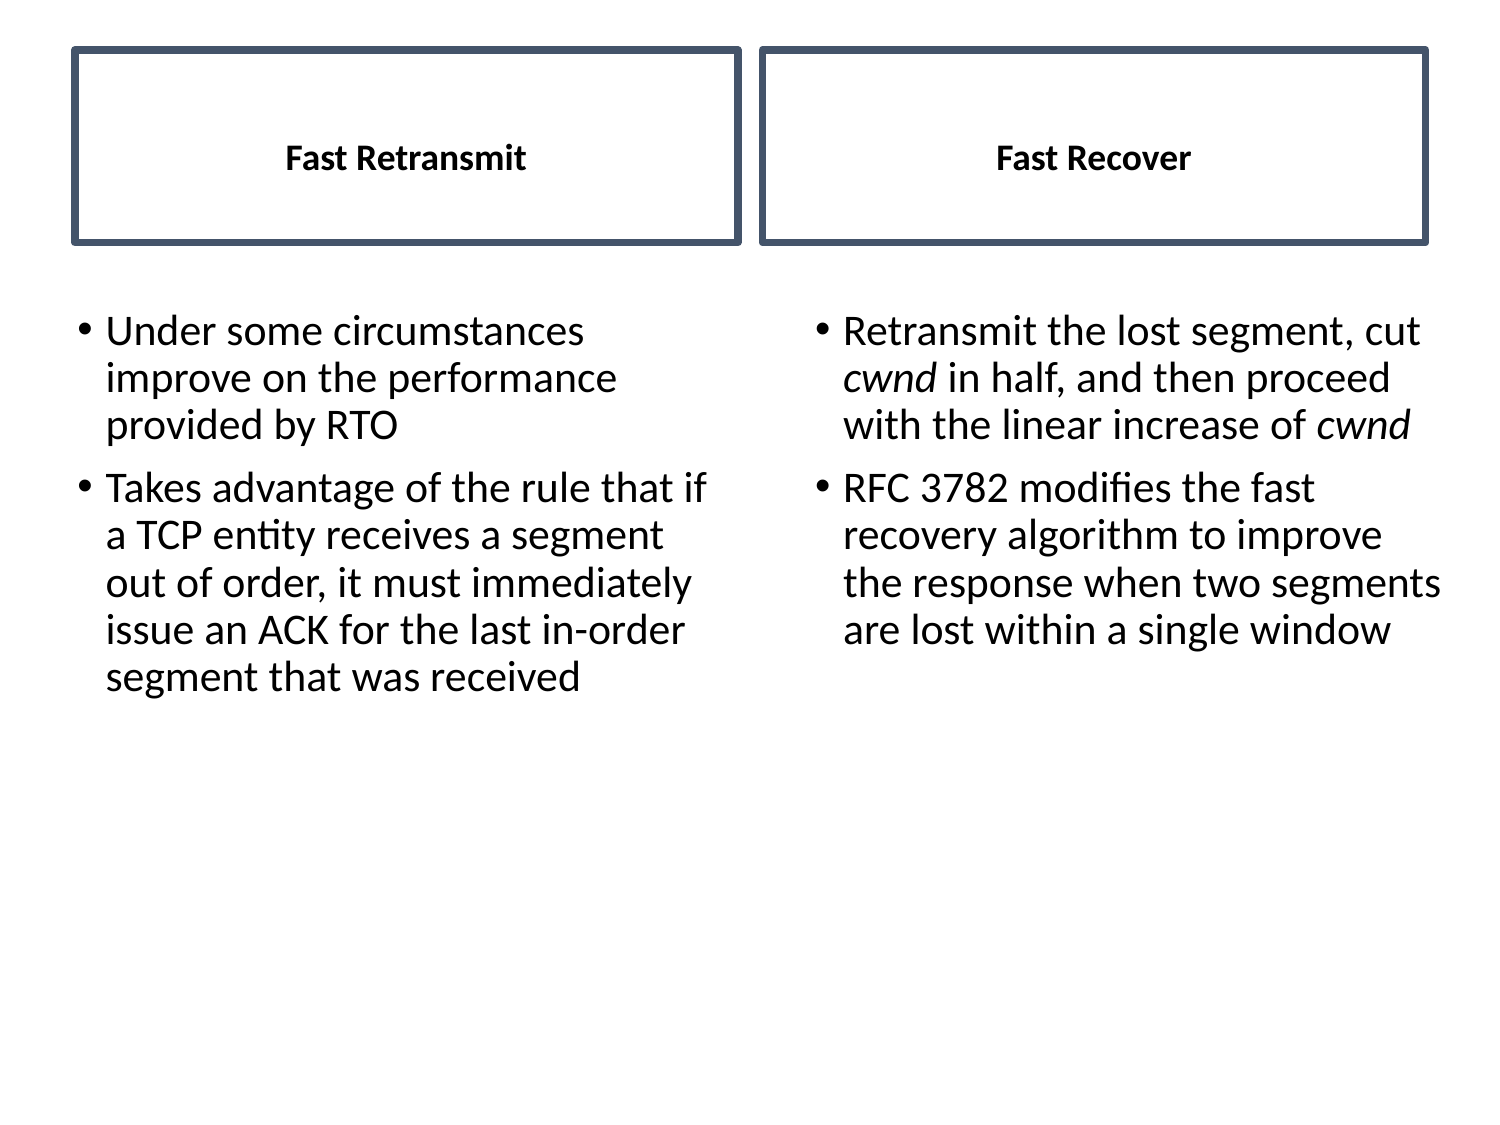

Fast Retransmit

Fast Recover

Under some circumstances improve on the performance provided by RTO
Takes advantage of the rule that if a TCP entity receives a segment out of order, it must immediately issue an ACK for the last in-order segment that was received
Retransmit the lost segment, cut cwnd in half, and then proceed with the linear increase of cwnd
RFC 3782 modifies the fast recovery algorithm to improve the response when two segments are lost within a single window